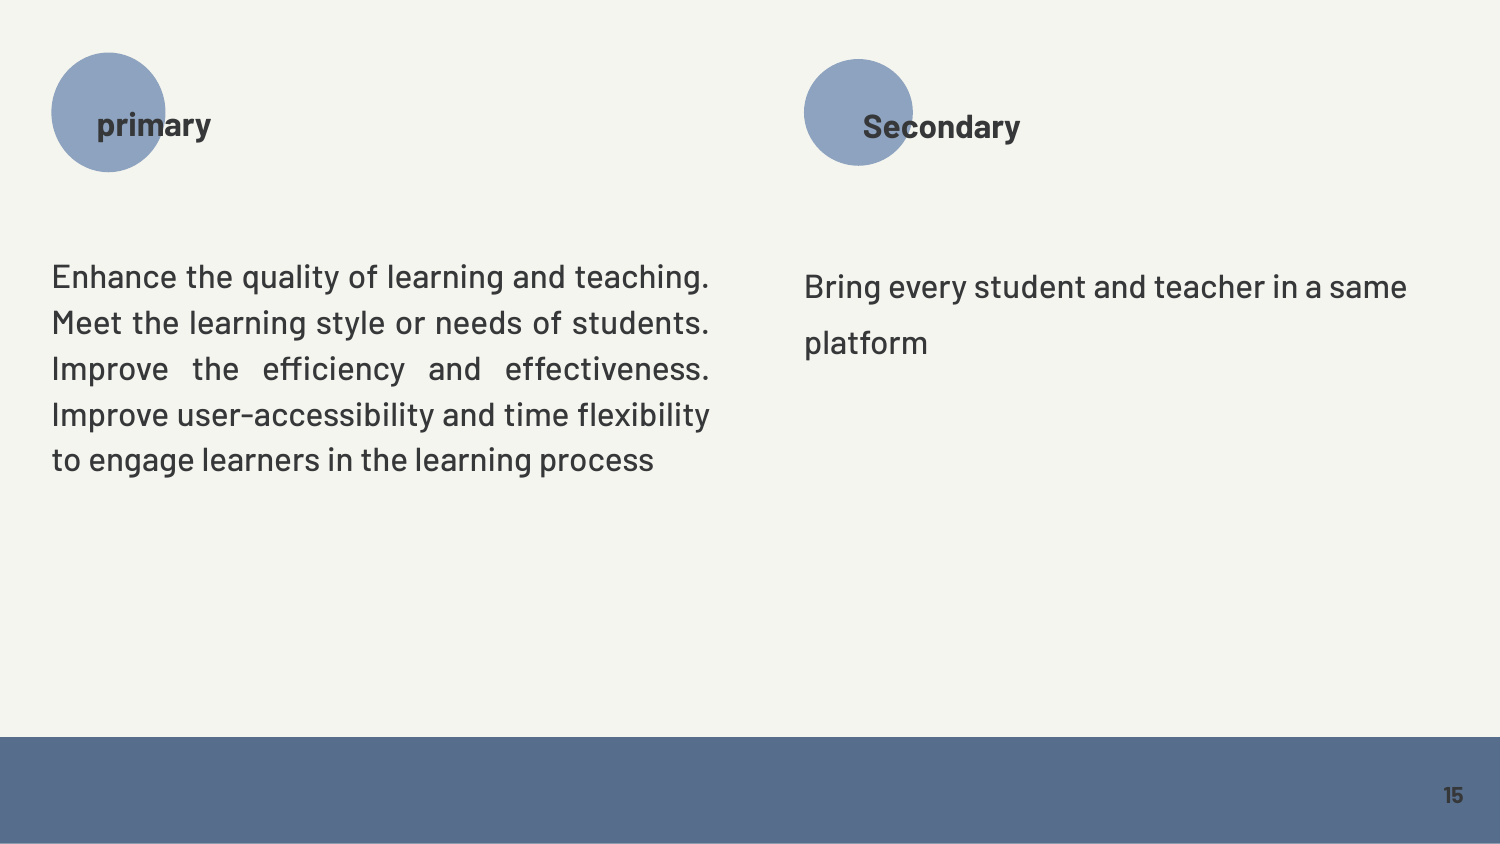

primary
Secondary
Enhance the quality of learning and teaching. Meet the learning style or needs of students. Improve the efficiency and effectiveness. Improve user-accessibility and time flexibility to engage learners in the learning process
Bring every student and teacher in a same platform

15